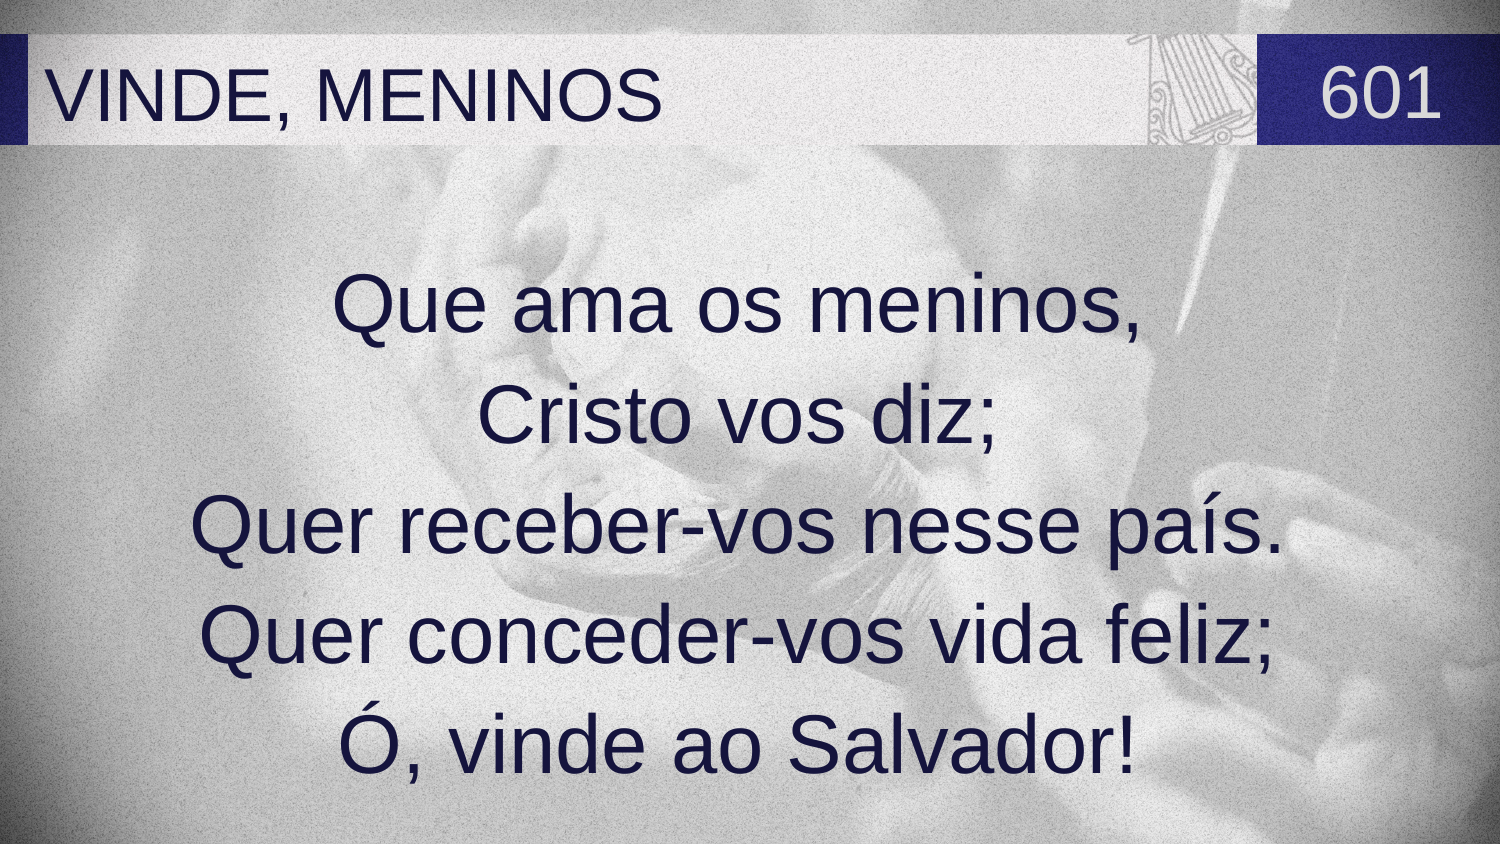

# VINDE, MENINOS
601
Que ama os meninos,
Cristo vos diz;
Quer receber-vos nesse país.
Quer conceder-vos vida feliz;
Ó, vinde ao Salvador!